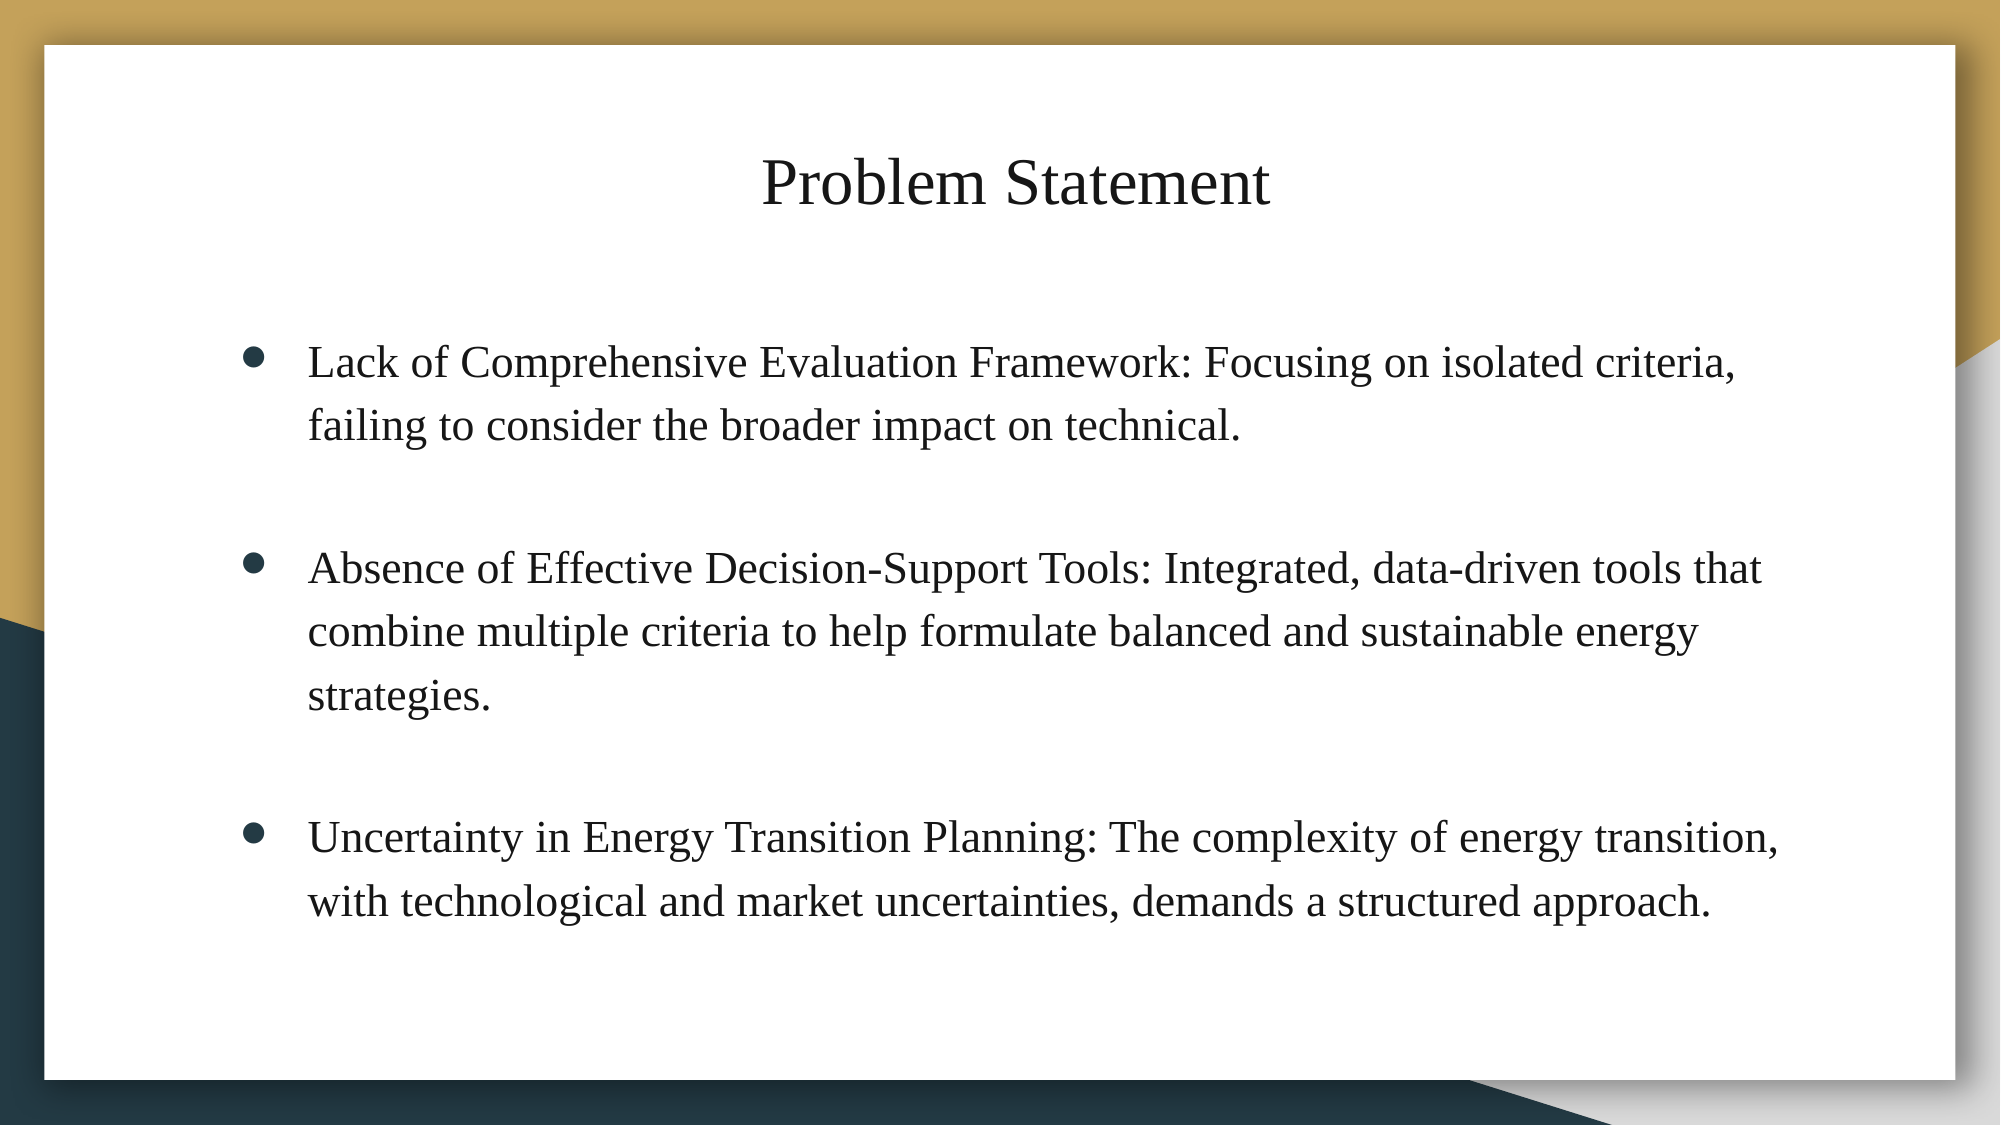

# Problem Statement
Lack of Comprehensive Evaluation Framework: Focusing on isolated criteria, failing to consider the broader impact on technical.

Absence of Effective Decision-Support Tools: Integrated, data-driven tools that combine multiple criteria to help formulate balanced and sustainable energy strategies.

Uncertainty in Energy Transition Planning: The complexity of energy transition, with technological and market uncertainties, demands a structured approach.